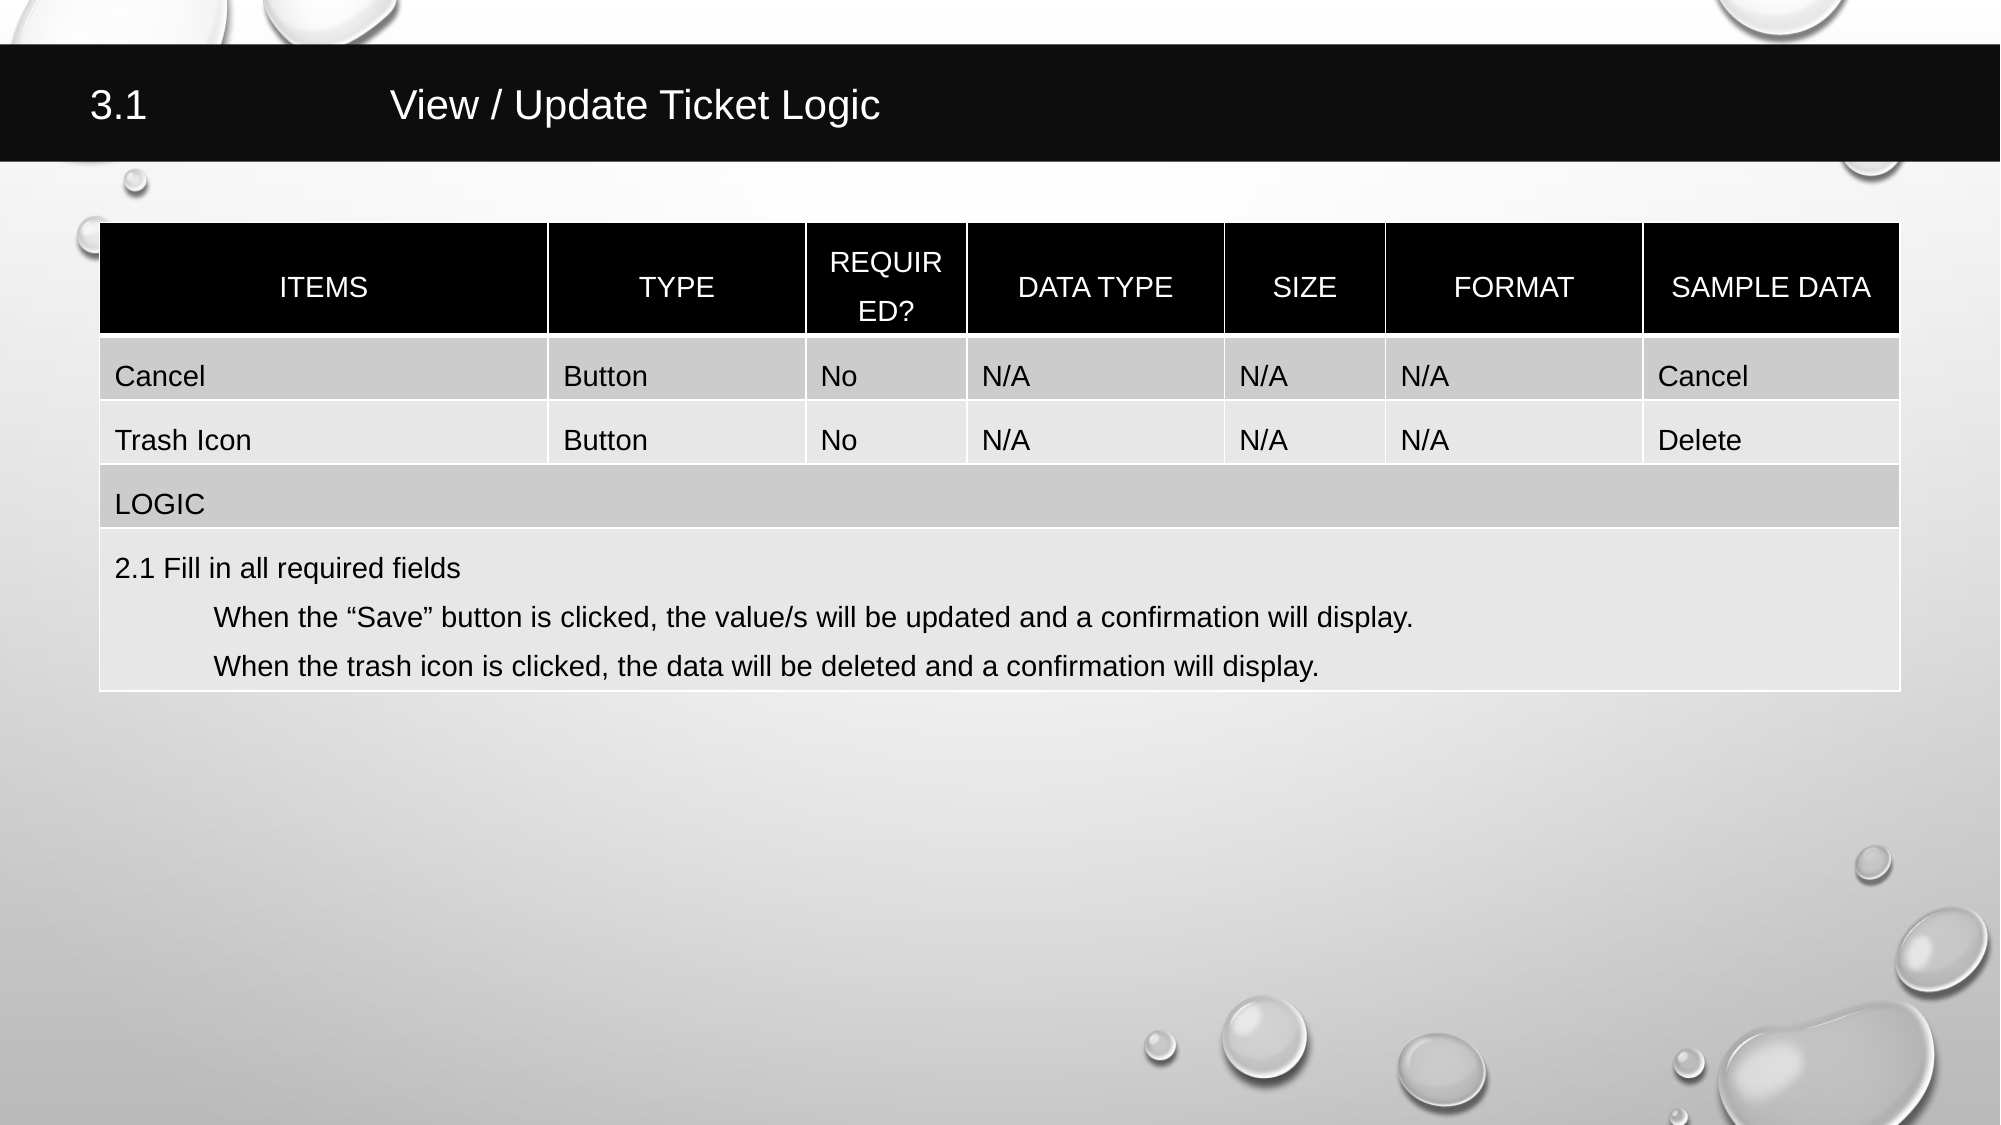

3.1		View / Update Ticket Logic
| ITEMS | TYPE | REQUIRED? | DATA TYPE | SIZE | FORMAT | SAMPLE DATA |
| --- | --- | --- | --- | --- | --- | --- |
| Cancel | Button | No | N/A | N/A | N/A | Cancel |
| Trash Icon | Button | No | N/A | N/A | N/A | Delete |
| LOGIC |  |  |  |  |  |  |
| 2.1 Fill in all required fields When the “Save” button is clicked, the value/s will be updated and a confirmation will display. When the trash icon is clicked, the data will be deleted and a confirmation will display. |  |  |  |  |  |  |